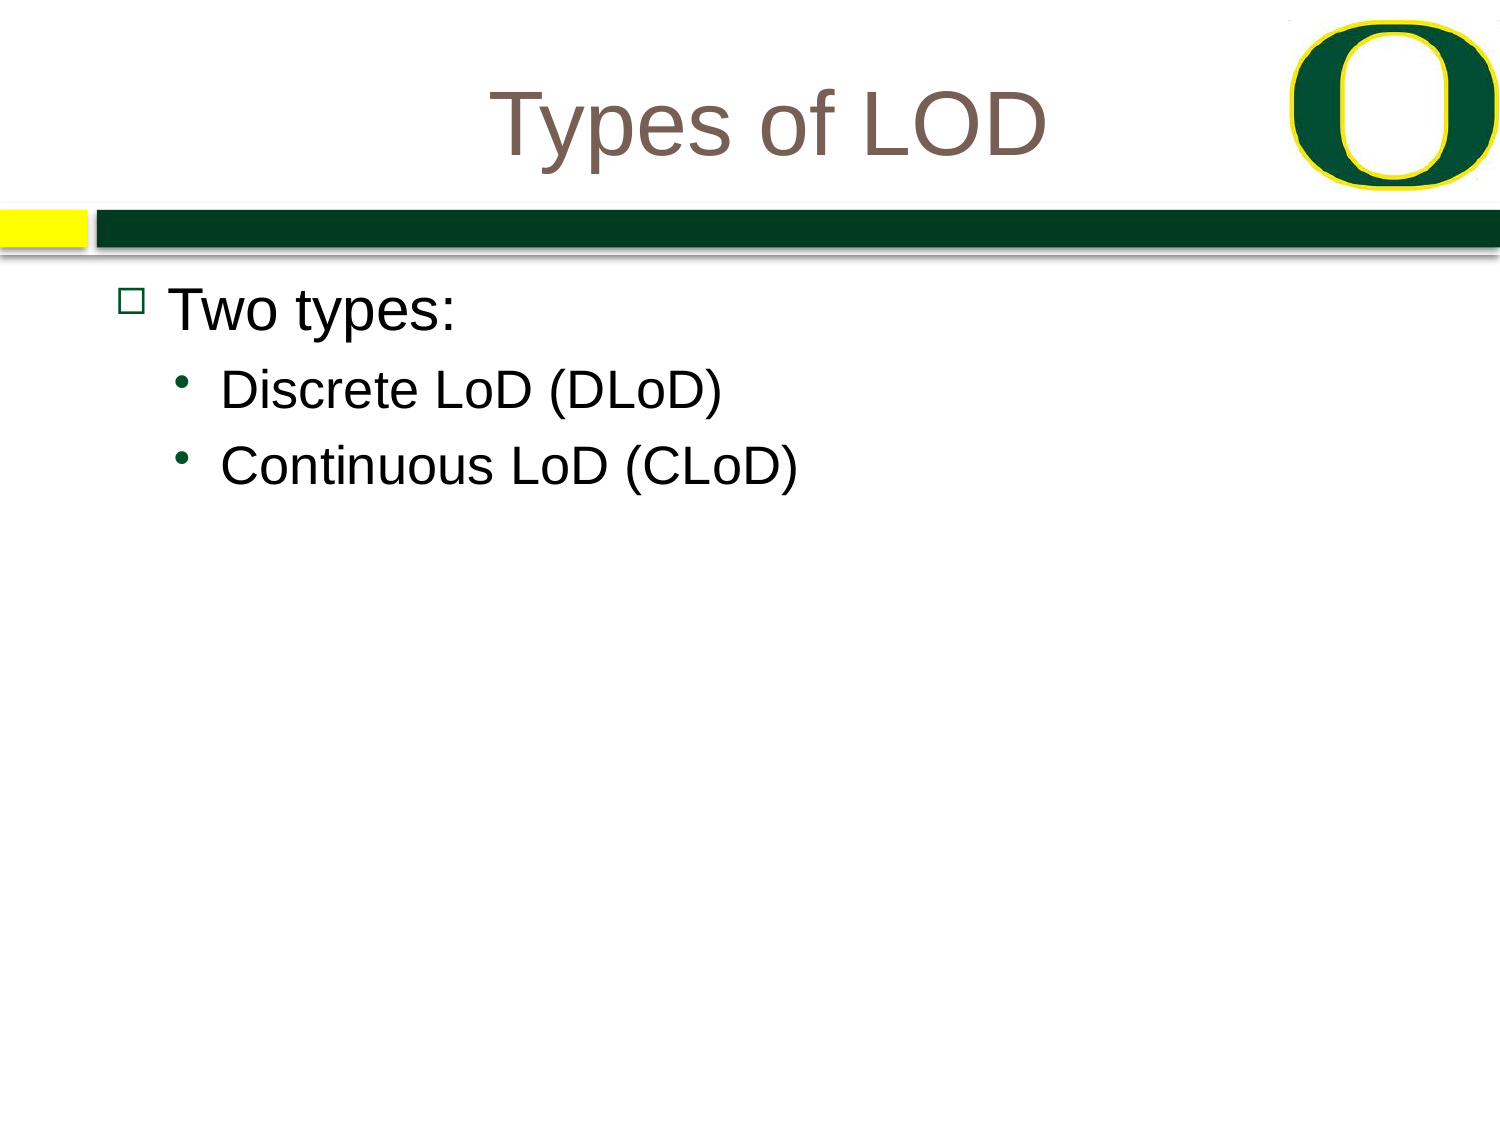

# Types of LOD
Two types:
Discrete LoD (DLoD)
Continuous LoD (CLoD)